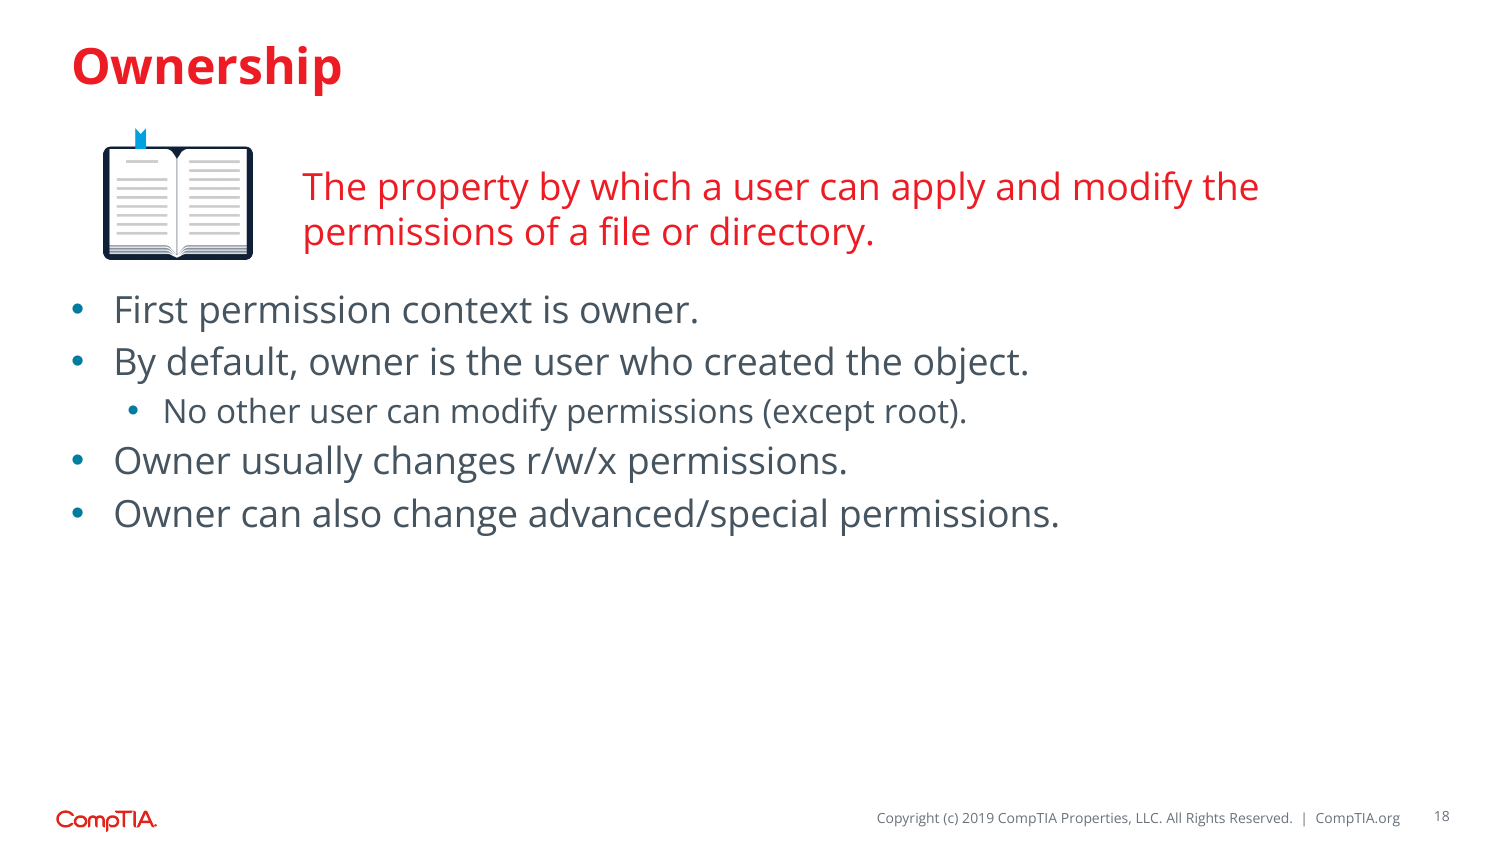

# Ownership
The property by which a user can apply and modify the permissions of a file or directory.
First permission context is owner.
By default, owner is the user who created the object.
No other user can modify permissions (except root).
Owner usually changes r/w/x permissions.
Owner can also change advanced/special permissions.
18